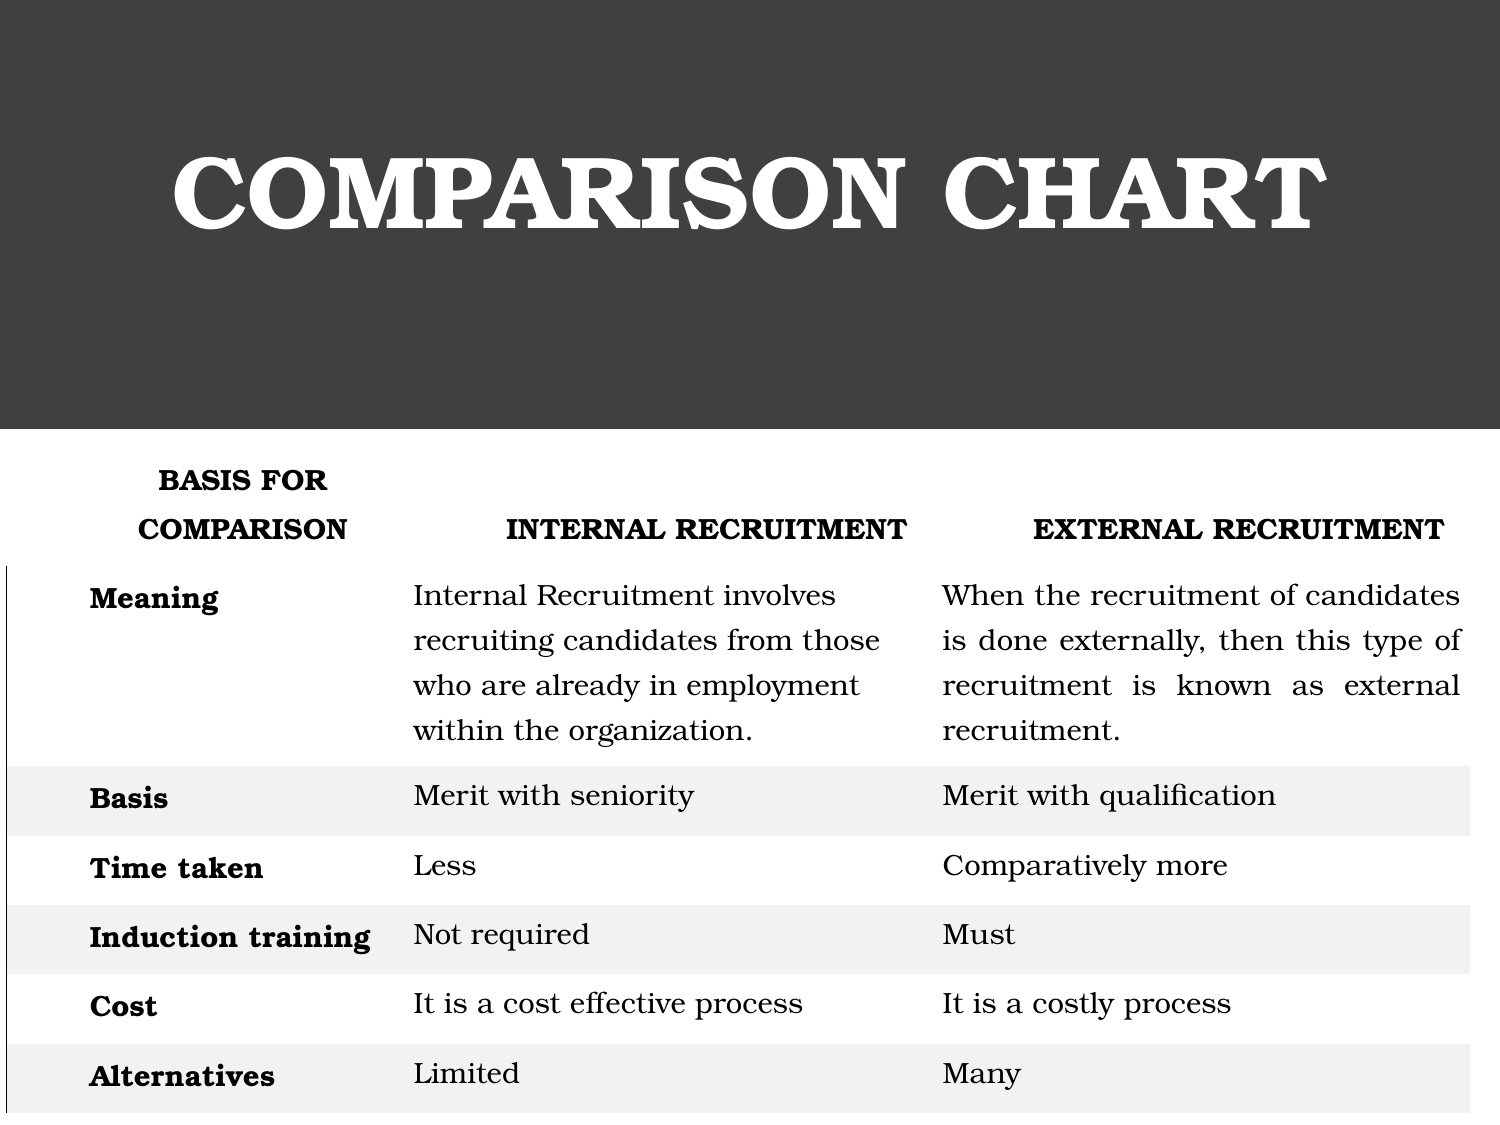

# COMPARISON CHART
| BASIS FOR COMPARISON | INTERNAL RECRUITMENT | EXTERNAL RECRUITMENT |
| --- | --- | --- |
| Meaning | Internal Recruitment involves recruiting candidates from those who are already in employment within the organization. | When the recruitment of candidates is done externally, then this type of recruitment is known as external recruitment. |
| Basis | Merit with seniority | Merit with qualification |
| Time taken | Less | Comparatively more |
| Induction training | Not required | Must |
| Cost | It is a cost effective process | It is a costly process |
| Alternatives | Limited | Many |